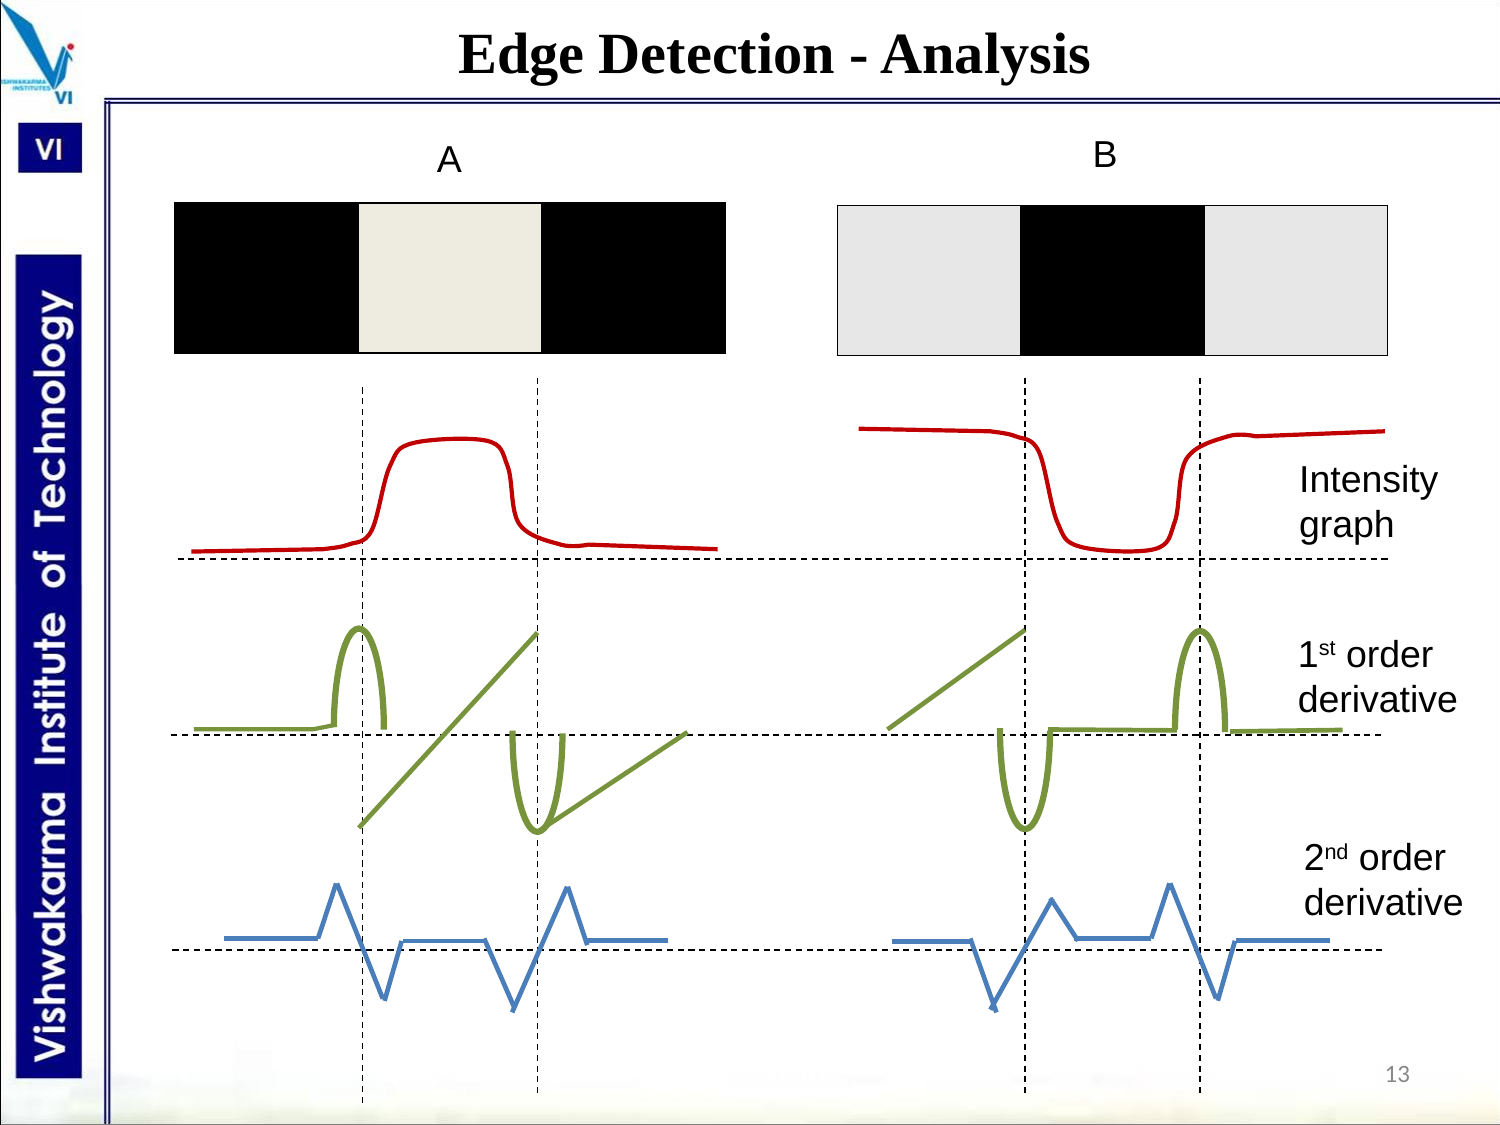

# Edge Detection - Analysis

B
A
|  |  |  |
| --- | --- | --- |
|  |  |  |
| --- | --- | --- |

Intensity graph
1st order derivative

2nd order derivative
13